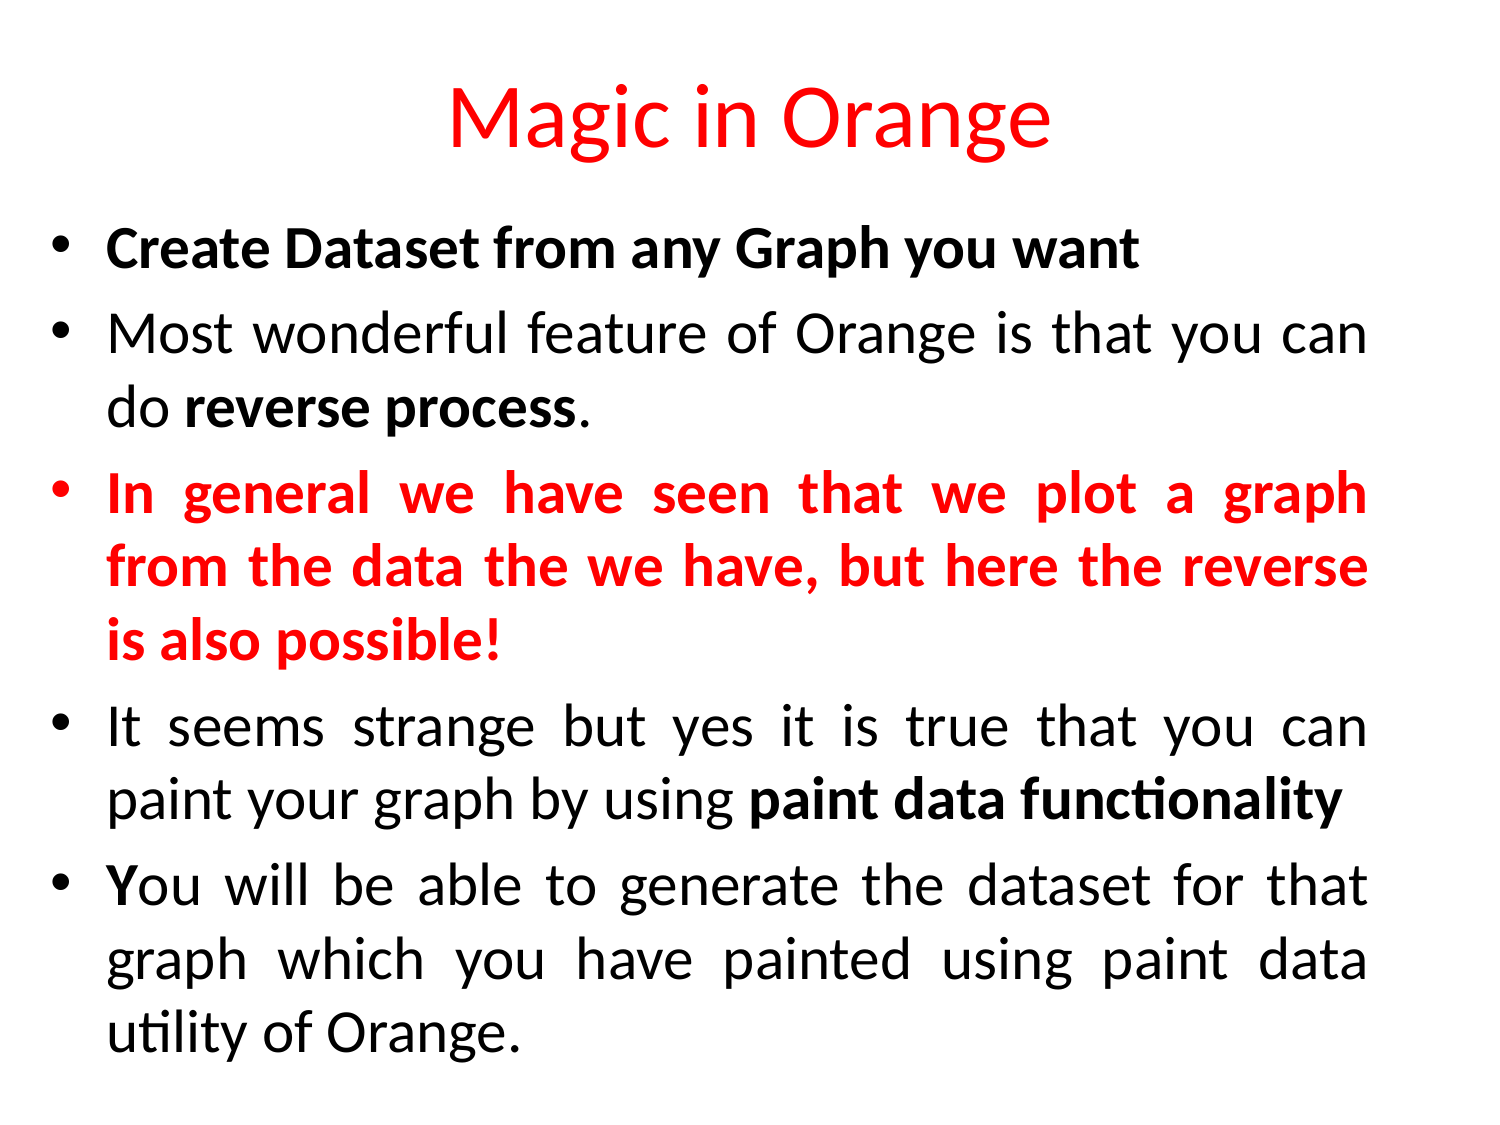

# Magic in Orange
Create Dataset from any Graph you want
Most wonderful feature of Orange is that you can do reverse process.
In general we have seen that we plot a graph from the data the we have, but here the reverse is also possible!
It seems strange but yes it is true that you can paint your graph by using paint data functionality
You will be able to generate the dataset for that graph which you have painted using paint data utility of Orange.